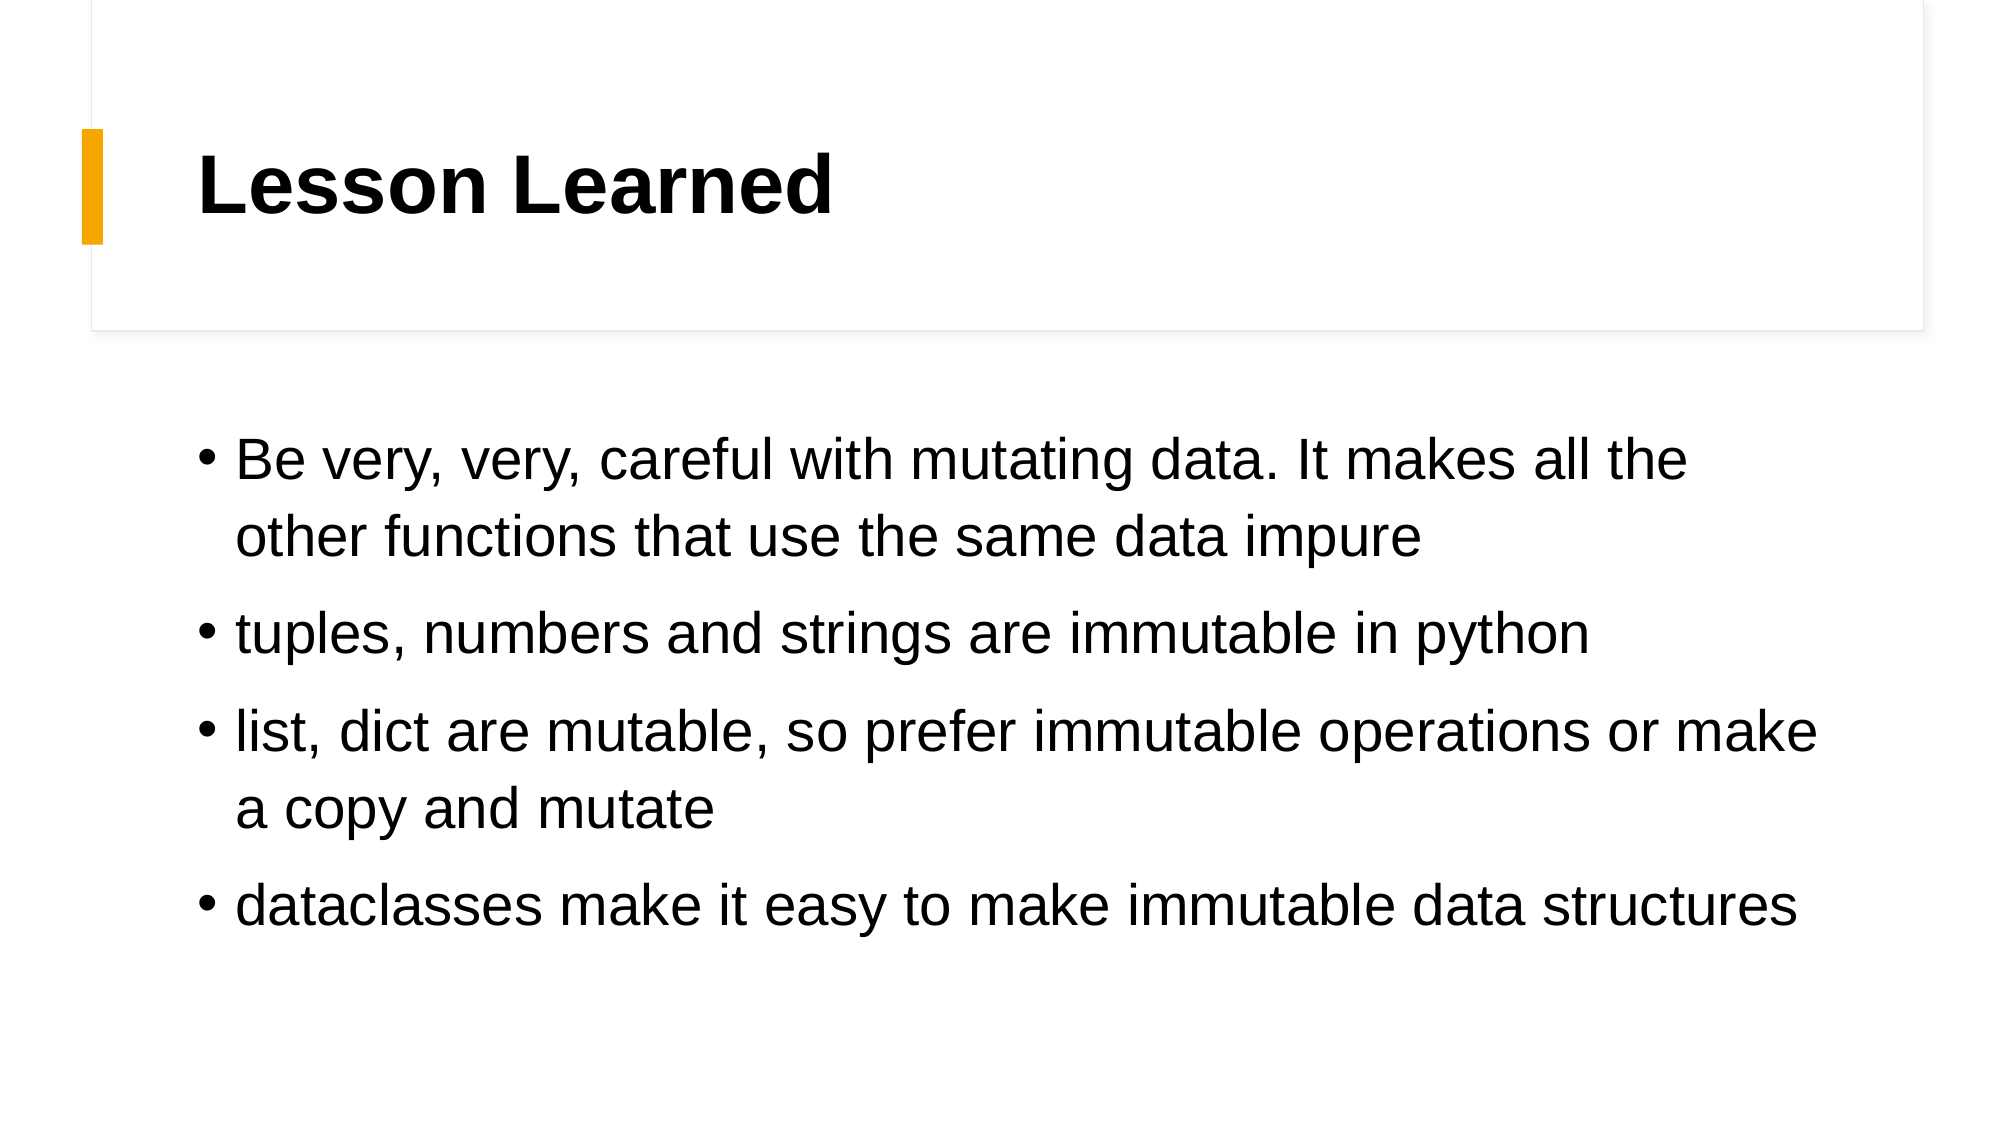

# Lesson Learned
Be very, very, careful with mutating data. It makes all the other functions that use the same data impure
tuples, numbers and strings are immutable in python
list, dict are mutable, so prefer immutable operations or make a copy and mutate
dataclasses make it easy to make immutable data structures